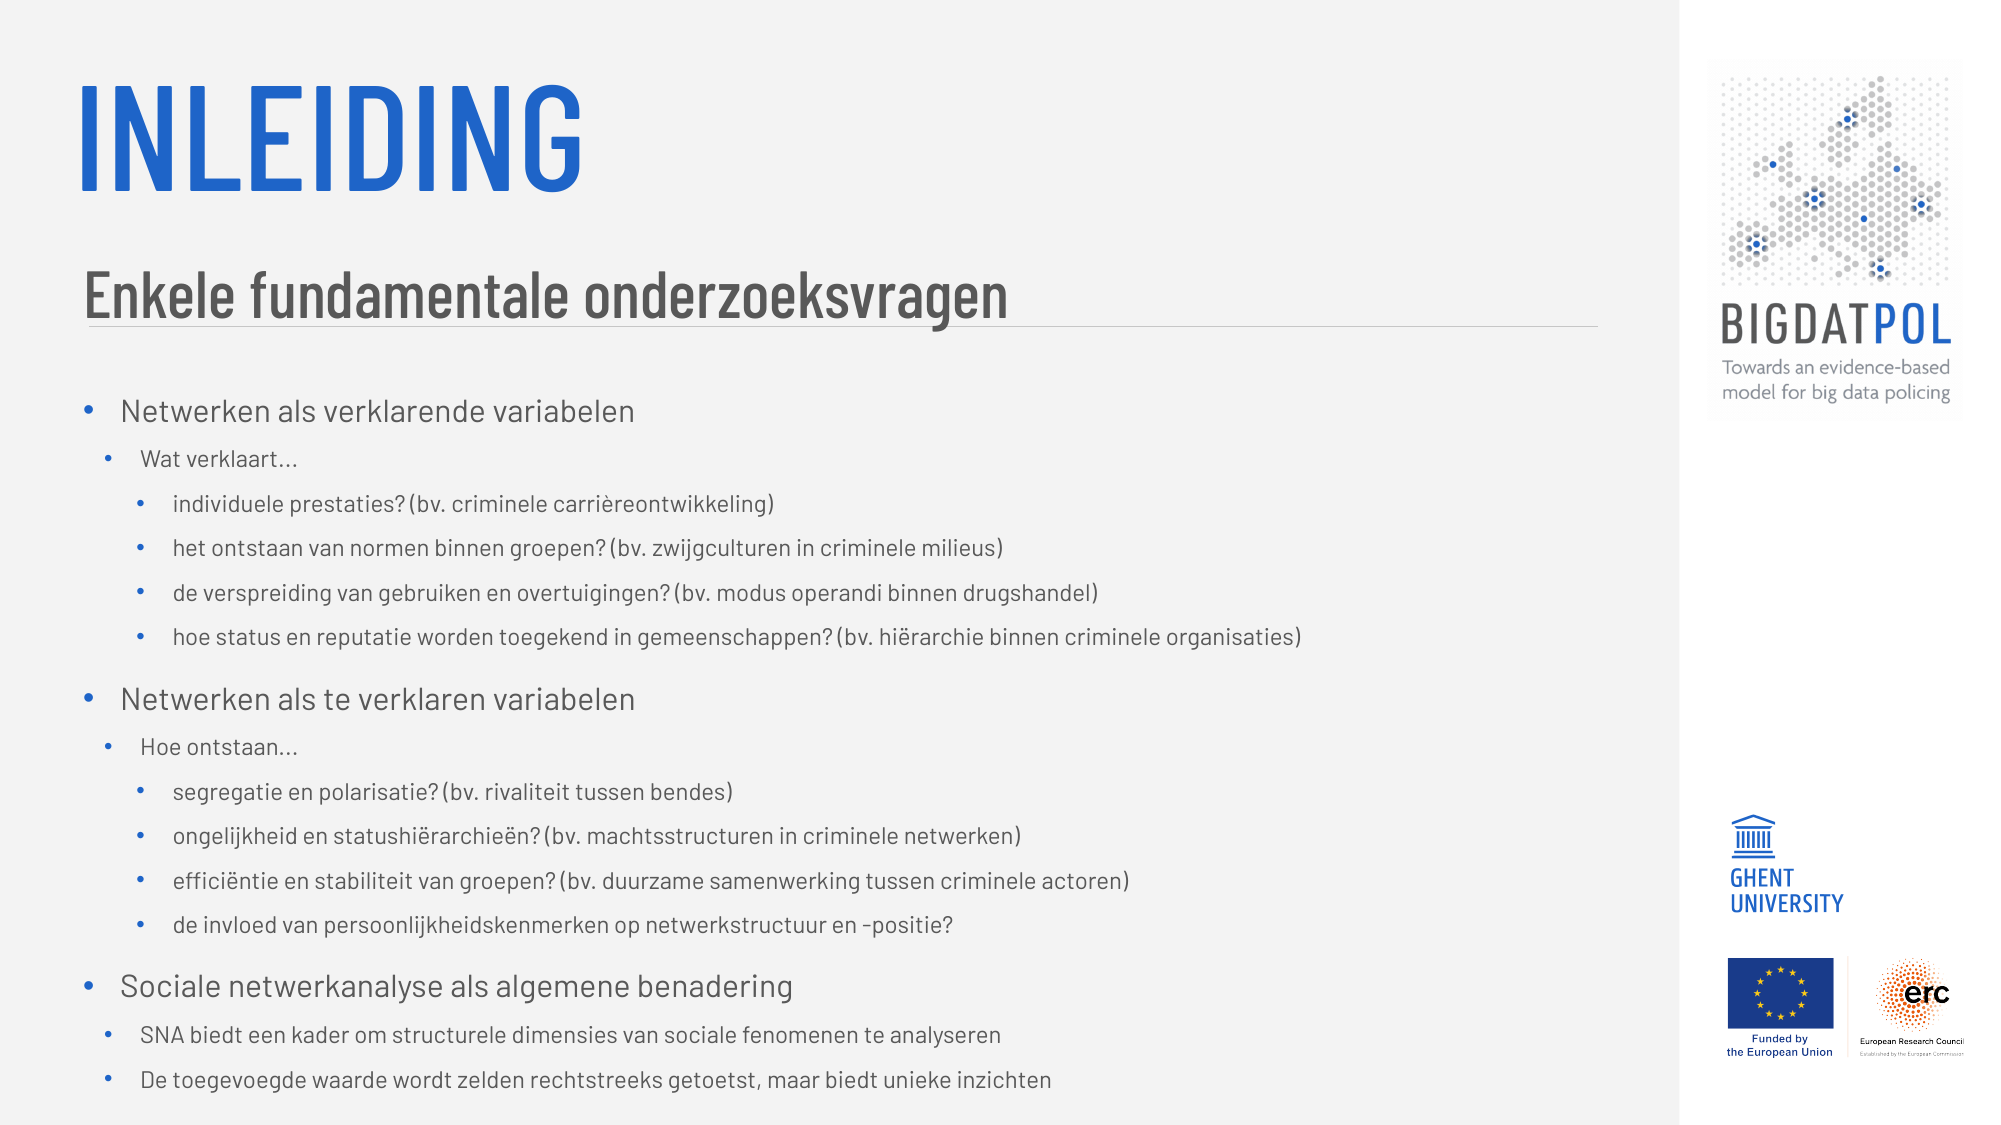

# Inleiding
Enkele fundamentale onderzoeksvragen
Netwerken als verklarende variabelen
Wat verklaart...
individuele prestaties? (bv. criminele carrièreontwikkeling)
het ontstaan van normen binnen groepen? (bv. zwijgculturen in criminele milieus)
de verspreiding van gebruiken en overtuigingen? (bv. modus operandi binnen drugshandel)
hoe status en reputatie worden toegekend in gemeenschappen? (bv. hiërarchie binnen criminele organisaties)
Netwerken als te verklaren variabelen
Hoe ontstaan...
segregatie en polarisatie? (bv. rivaliteit tussen bendes)
ongelijkheid en statushiërarchieën? (bv. machtsstructuren in criminele netwerken)
efficiëntie en stabiliteit van groepen? (bv. duurzame samenwerking tussen criminele actoren)
de invloed van persoonlijkheidskenmerken op netwerkstructuur en -positie?
Sociale netwerkanalyse als algemene benadering
SNA biedt een kader om structurele dimensies van sociale fenomenen te analyseren
De toegevoegde waarde wordt zelden rechtstreeks getoetst, maar biedt unieke inzichten